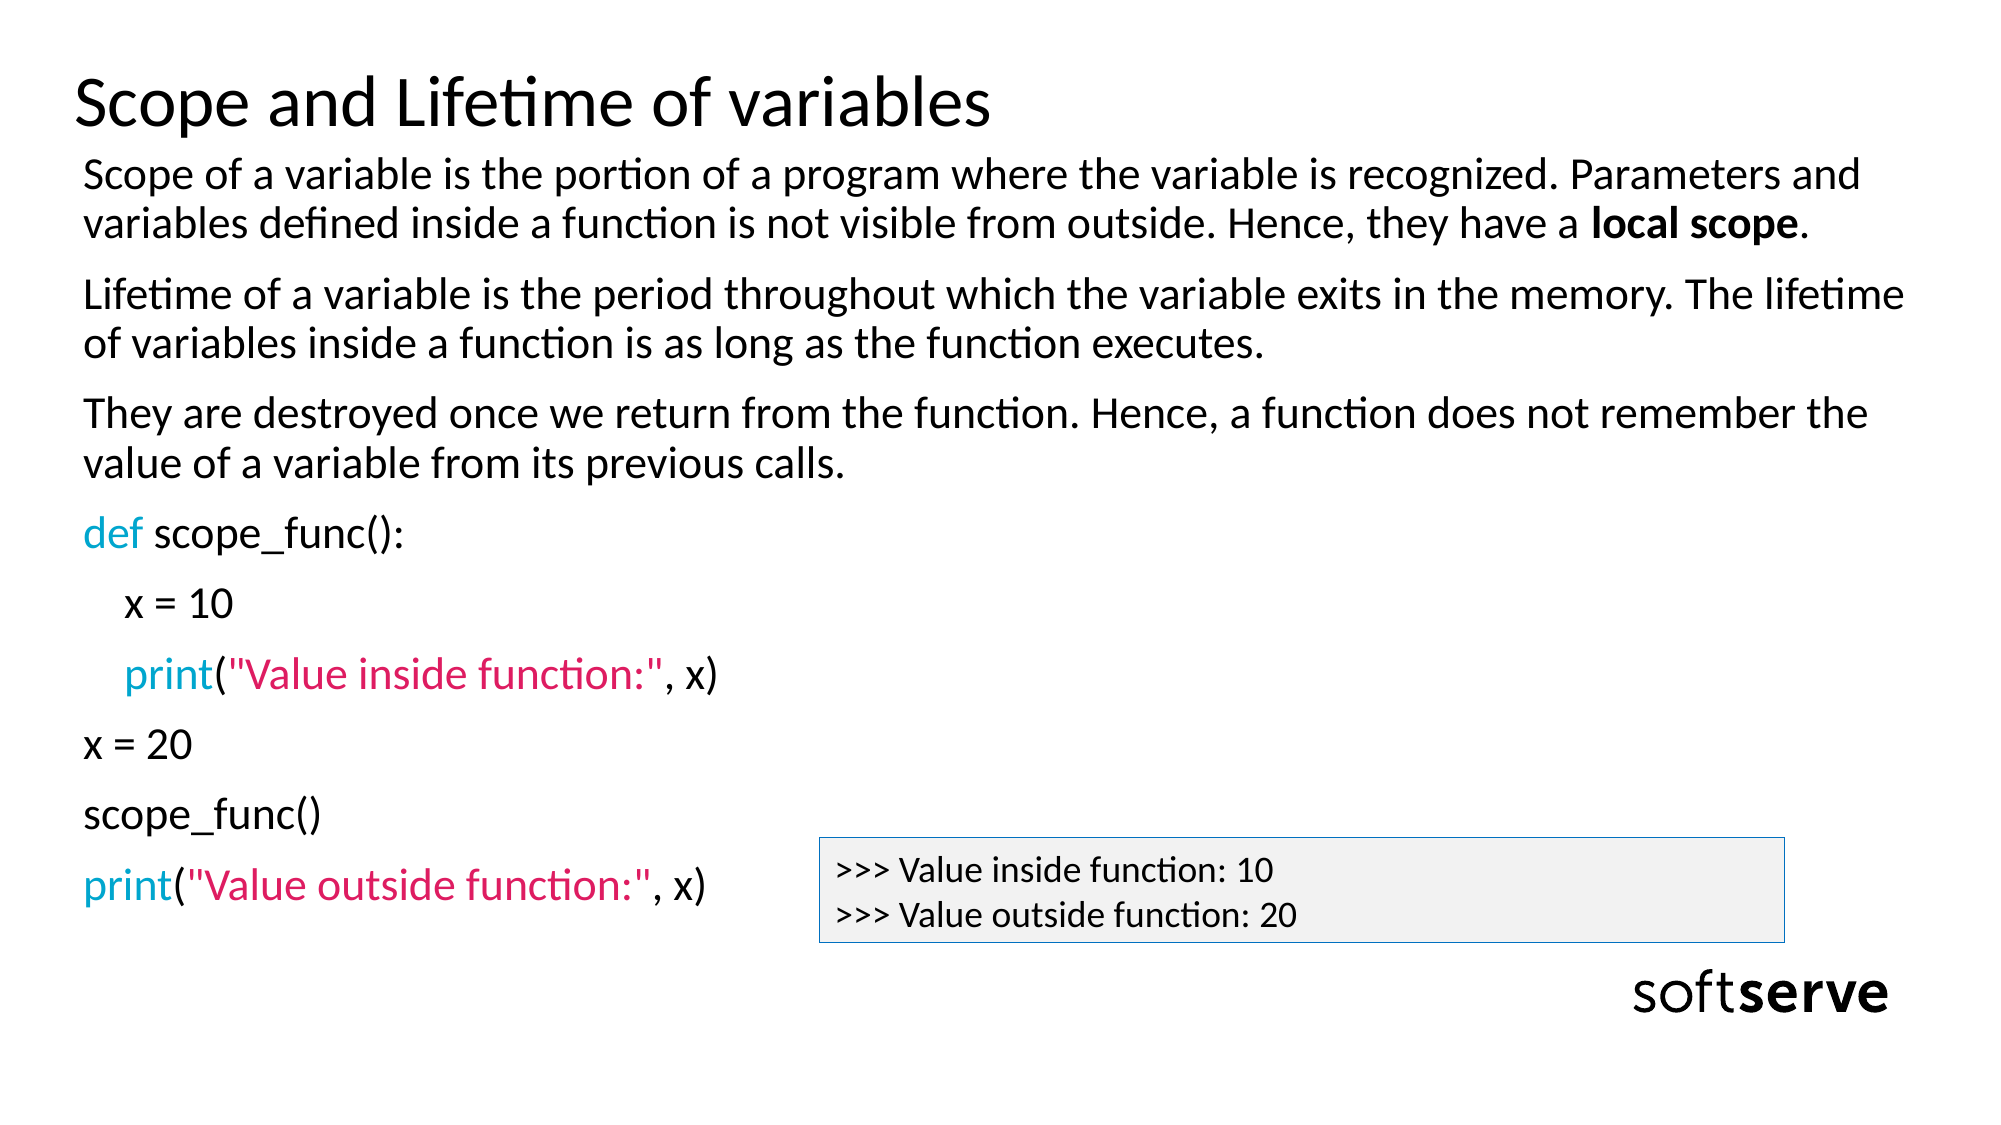

# Scope and Lifetime of variables
Scope of a variable is the portion of a program where the variable is recognized. Parameters and variables defined inside a function is not visible from outside. Hence, they have a local scope.
Lifetime of a variable is the period throughout which the variable exits in the memory. The lifetime of variables inside a function is as long as the function executes.
They are destroyed once we return from the function. Hence, a function does not remember the value of a variable from its previous calls.
def scope_func():
    x = 10
    print("Value inside function:", x)
x = 20
scope_func()
print("Value outside function:", x)

>>> Value inside function: 10
>>> Value outside function: 20